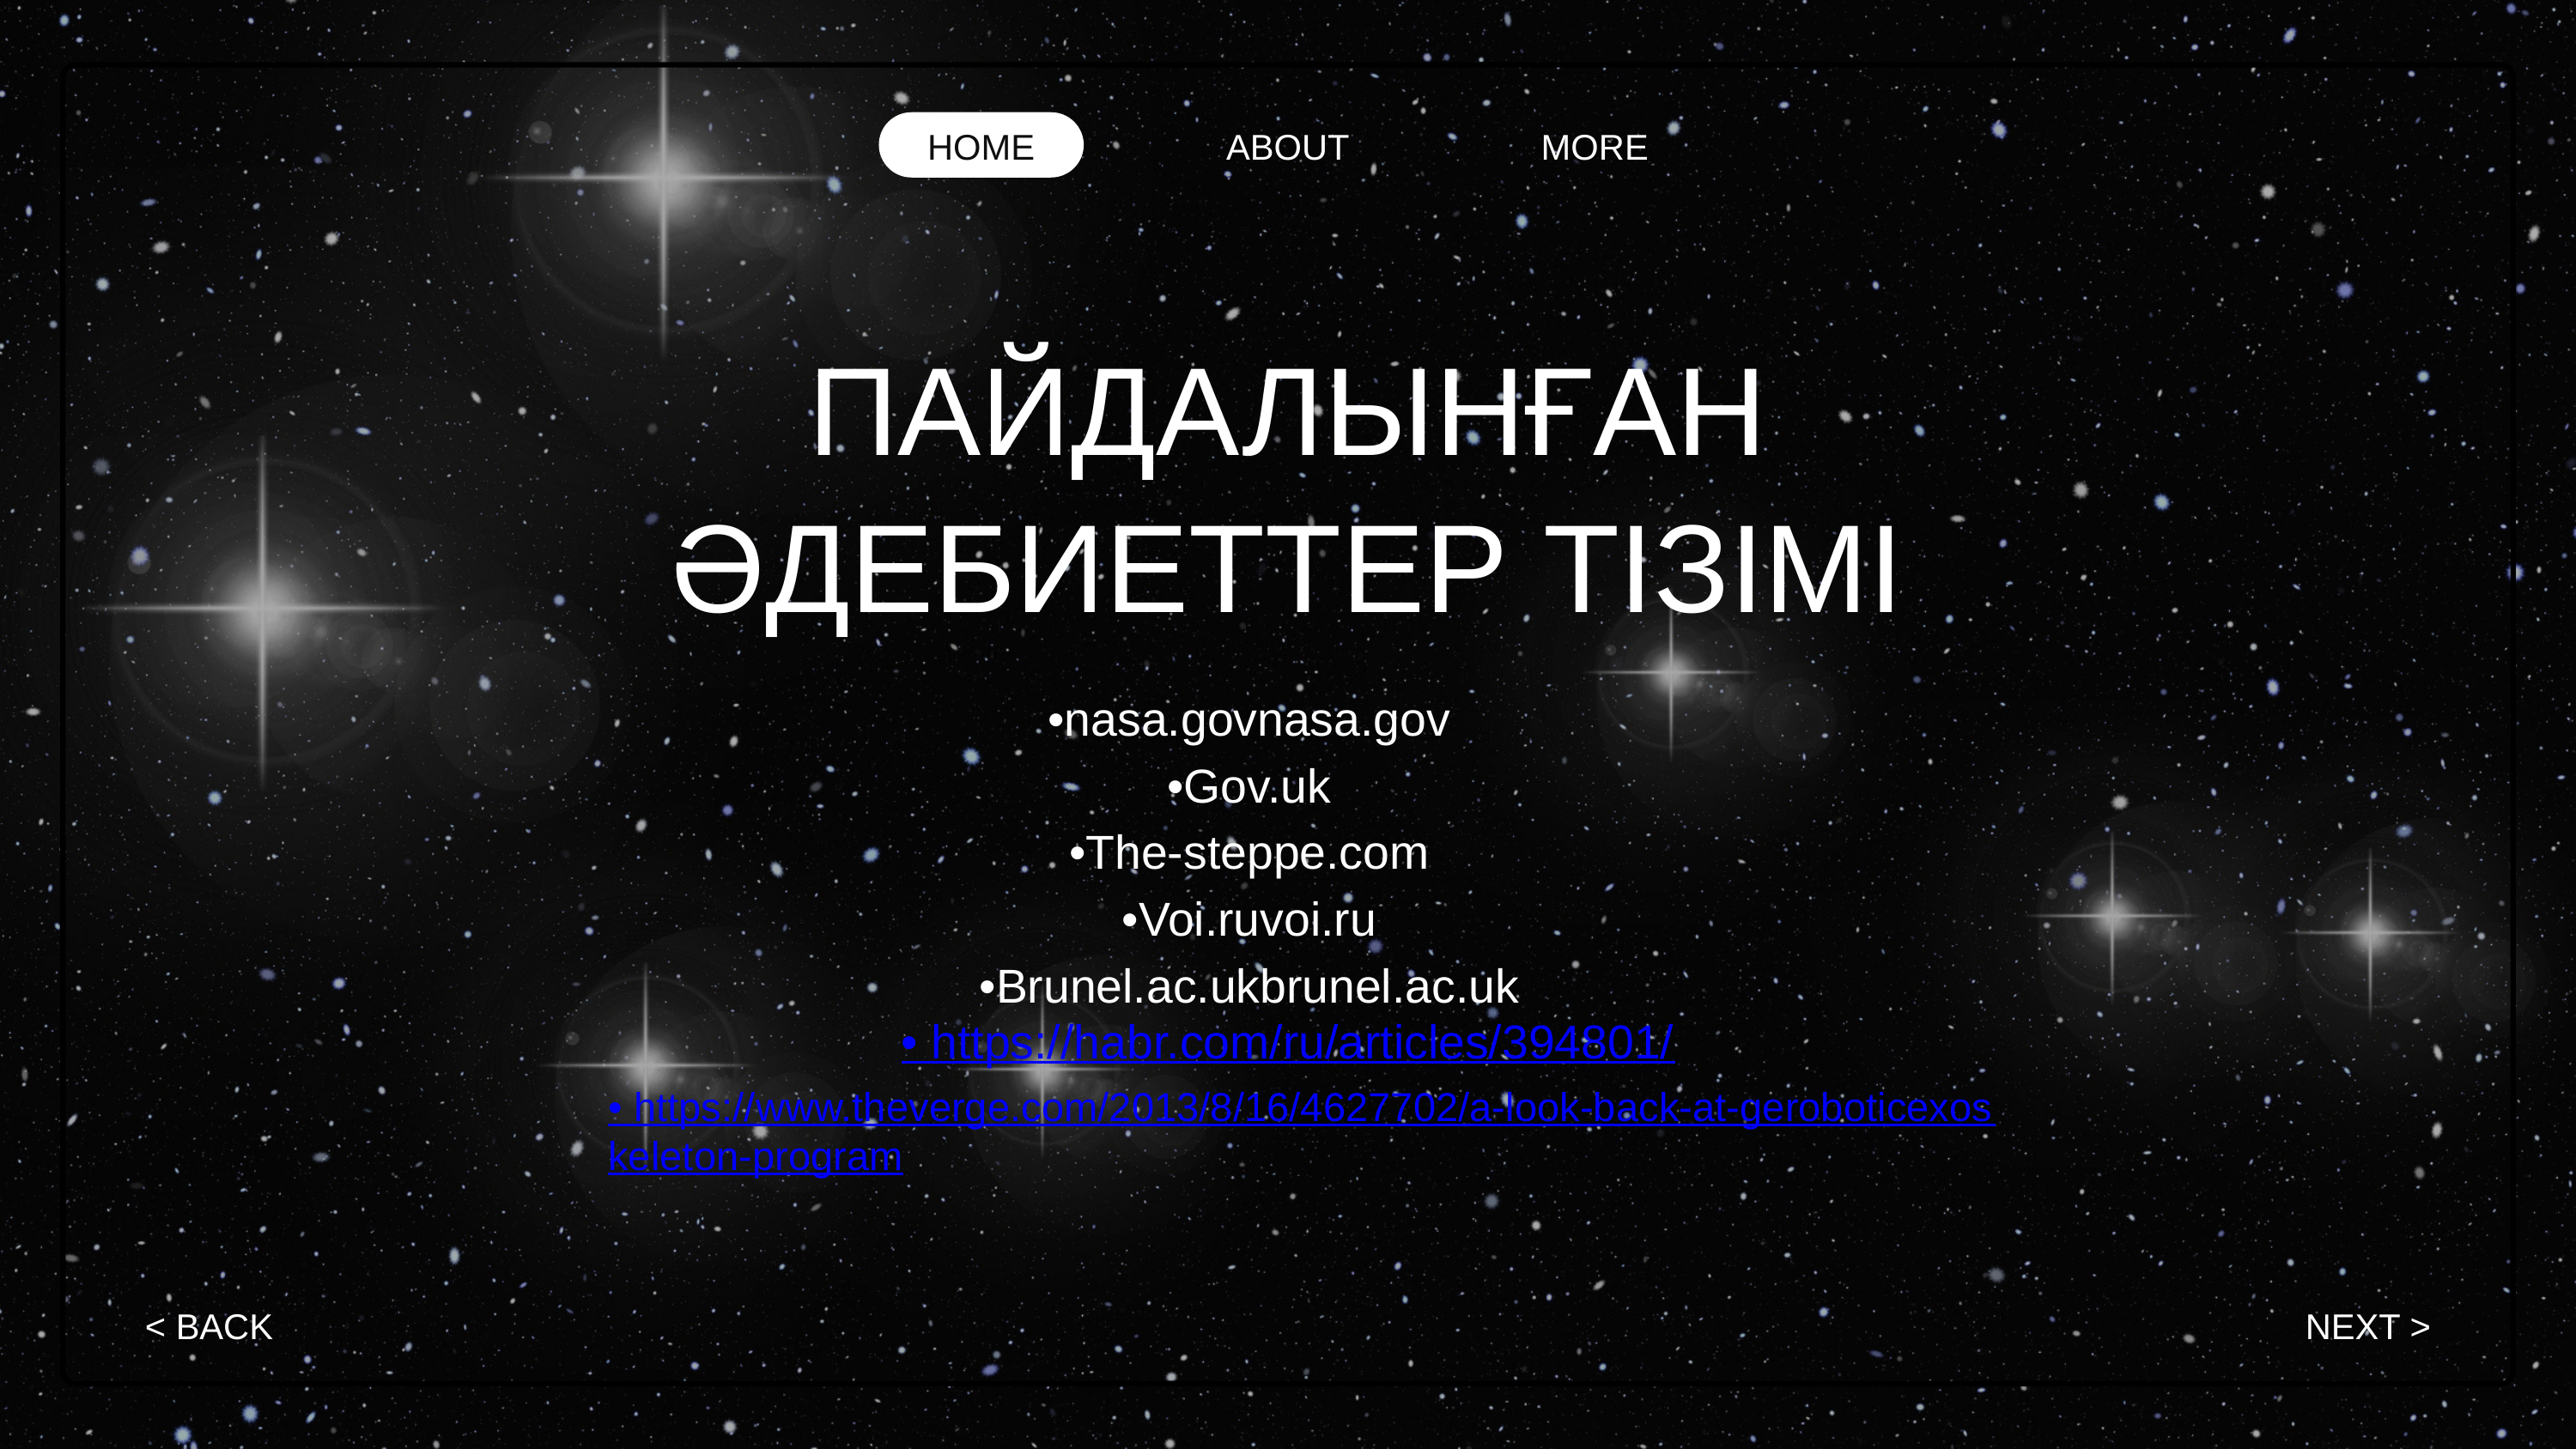

HOME
ABOUT
MORE
ПАЙДАЛЫНҒАН ӘДЕБИЕТТЕР ТІЗІМІ
•nasa.govnasa.gov
•Gov.uk
•The-steppe.com
•Voi.ruvoi.ru
•Brunel.ac.ukbrunel.ac.uk

• https://habr.com/ru/articles/394801/

• https://www.theverge.com/2013/8/16/4627702/a-look-back-at-geroboticexoskeleton-program
< BACK
NEXT >